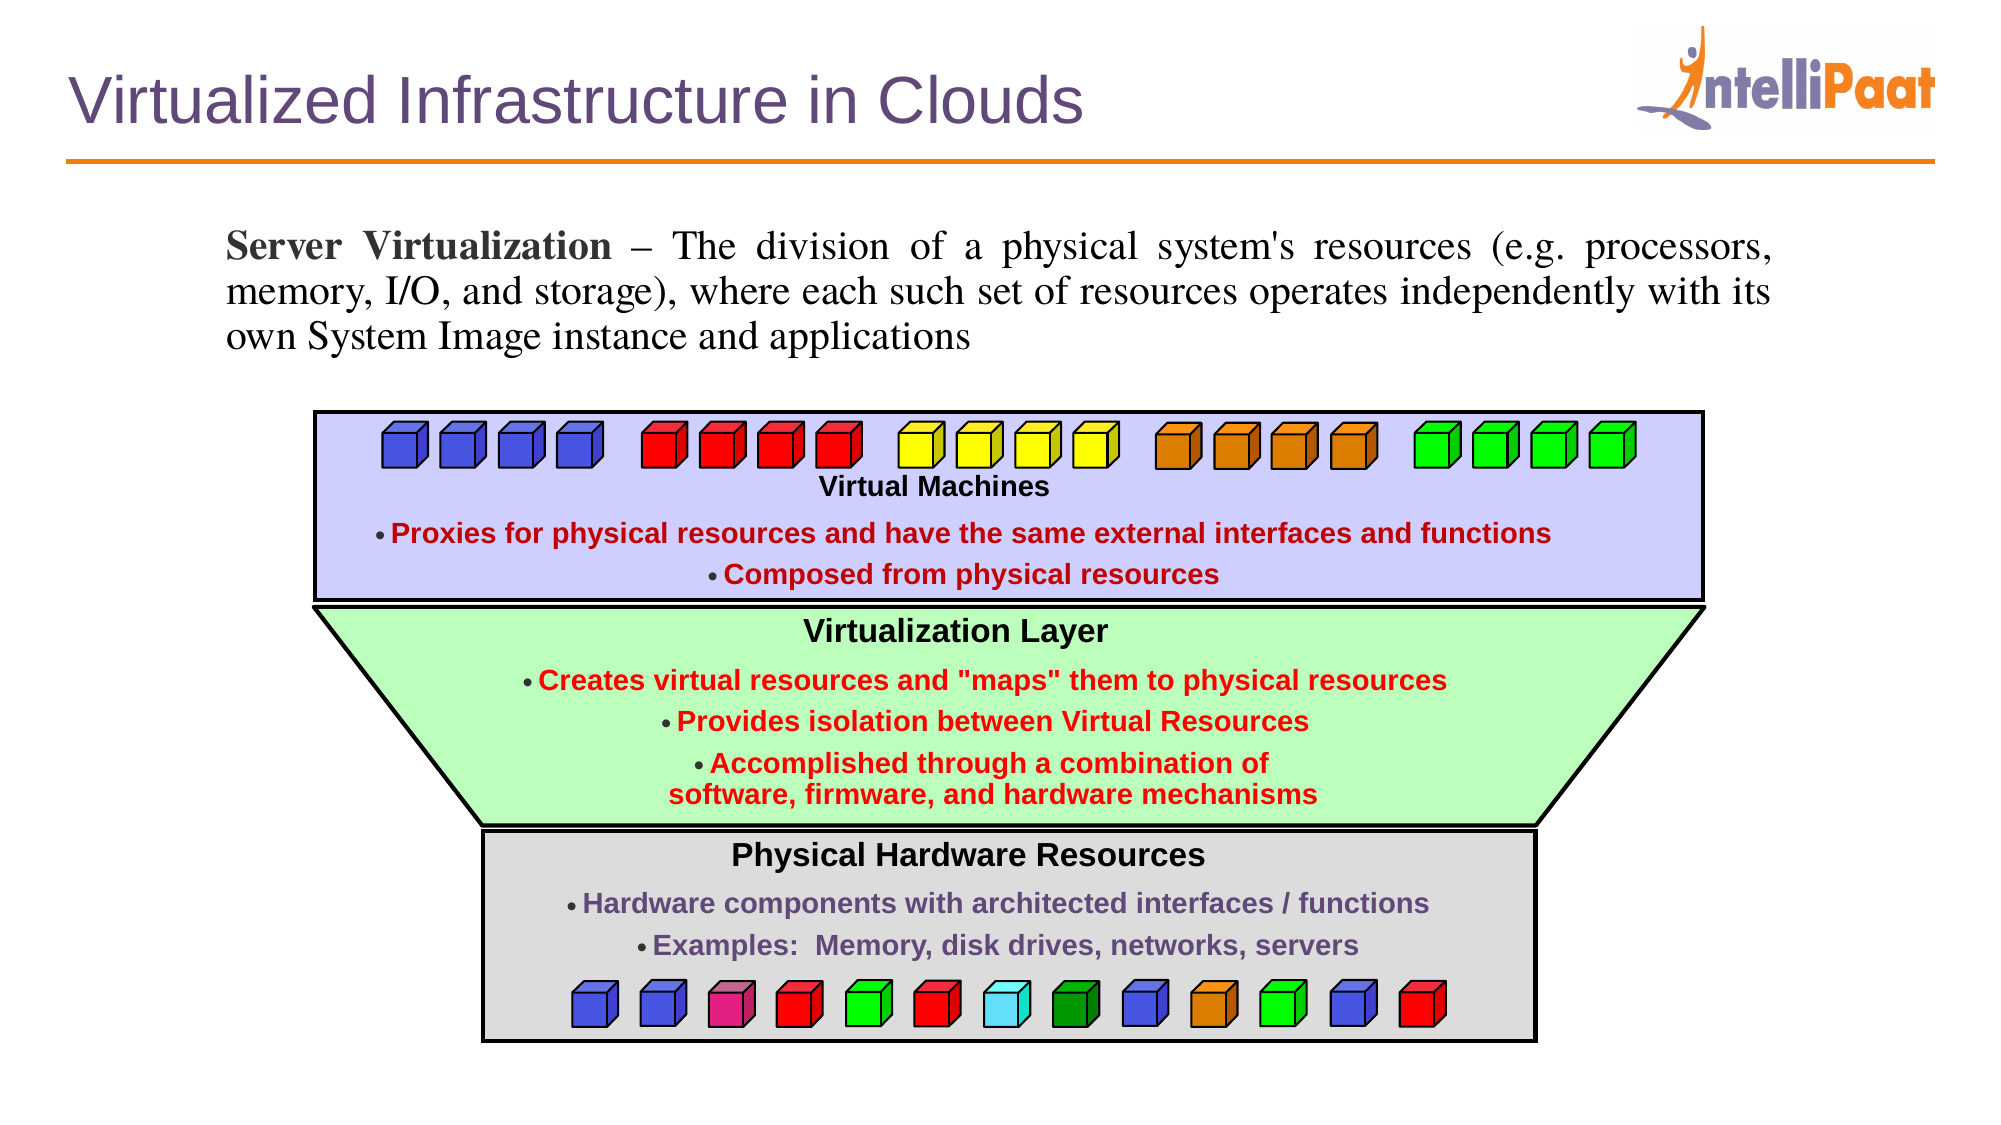

Virtualized Infrastructure in Clouds

Server Virtualization – The division of a physical system's resources (e.g. processors, memory, I/O, and storage), where each such set of resources operates independently with its own System Image instance and applications

Virtual Machines
Proxies for physical resources and have the same external interfaces and functions
Composed from physical resources

Virtualization Layer
Creates virtual resources and "maps" them to physical resources
Provides isolation between Virtual Resources
Accomplished through a combination of
software, firmware, and hardware mechanisms

Physical Hardware Resources
Hardware components with architected interfaces / functions
Examples:  Memory, disk drives, networks, servers